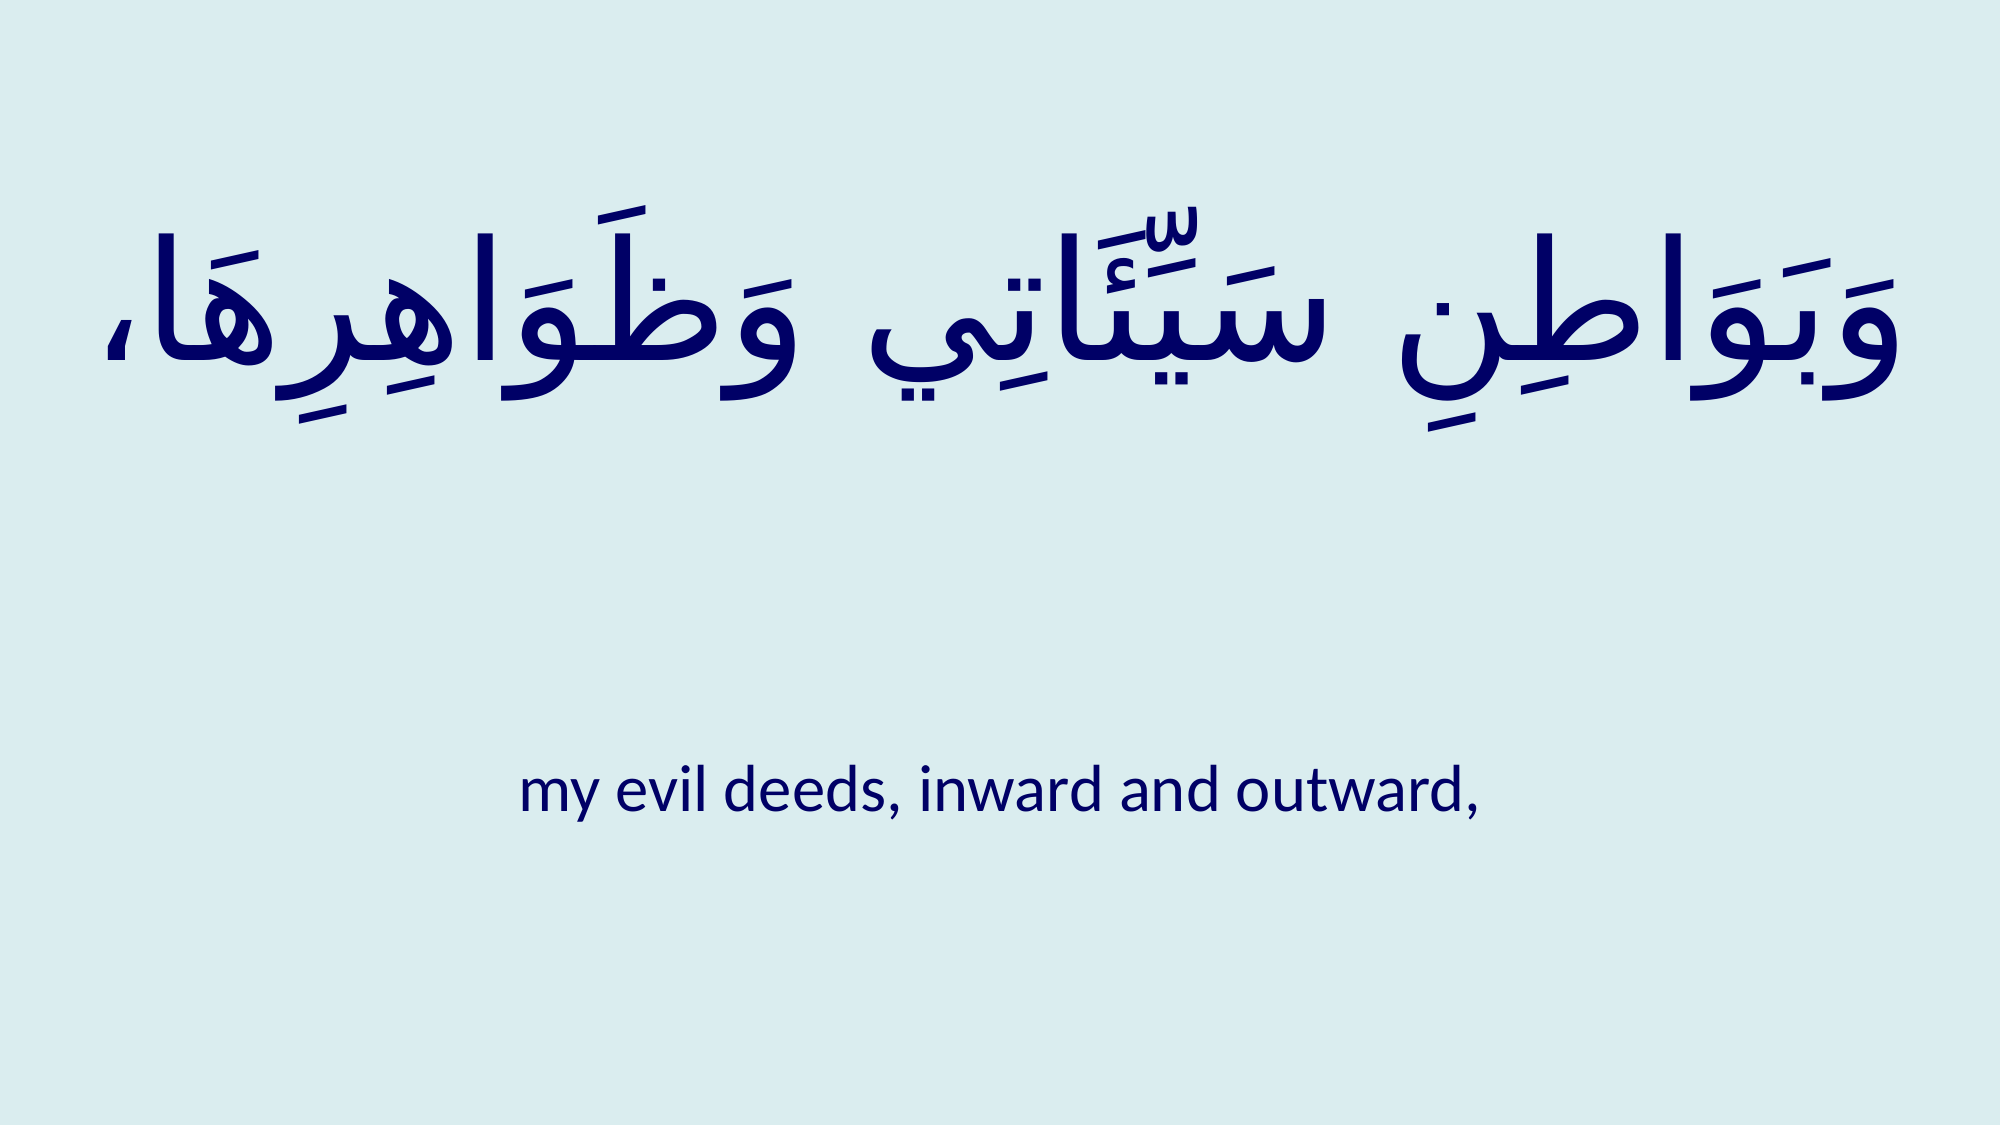

# وَبَوَاطِنِ سَيِّئَاتِي وَظَوَاهِرِهَا،
my evil deeds, inward and outward,